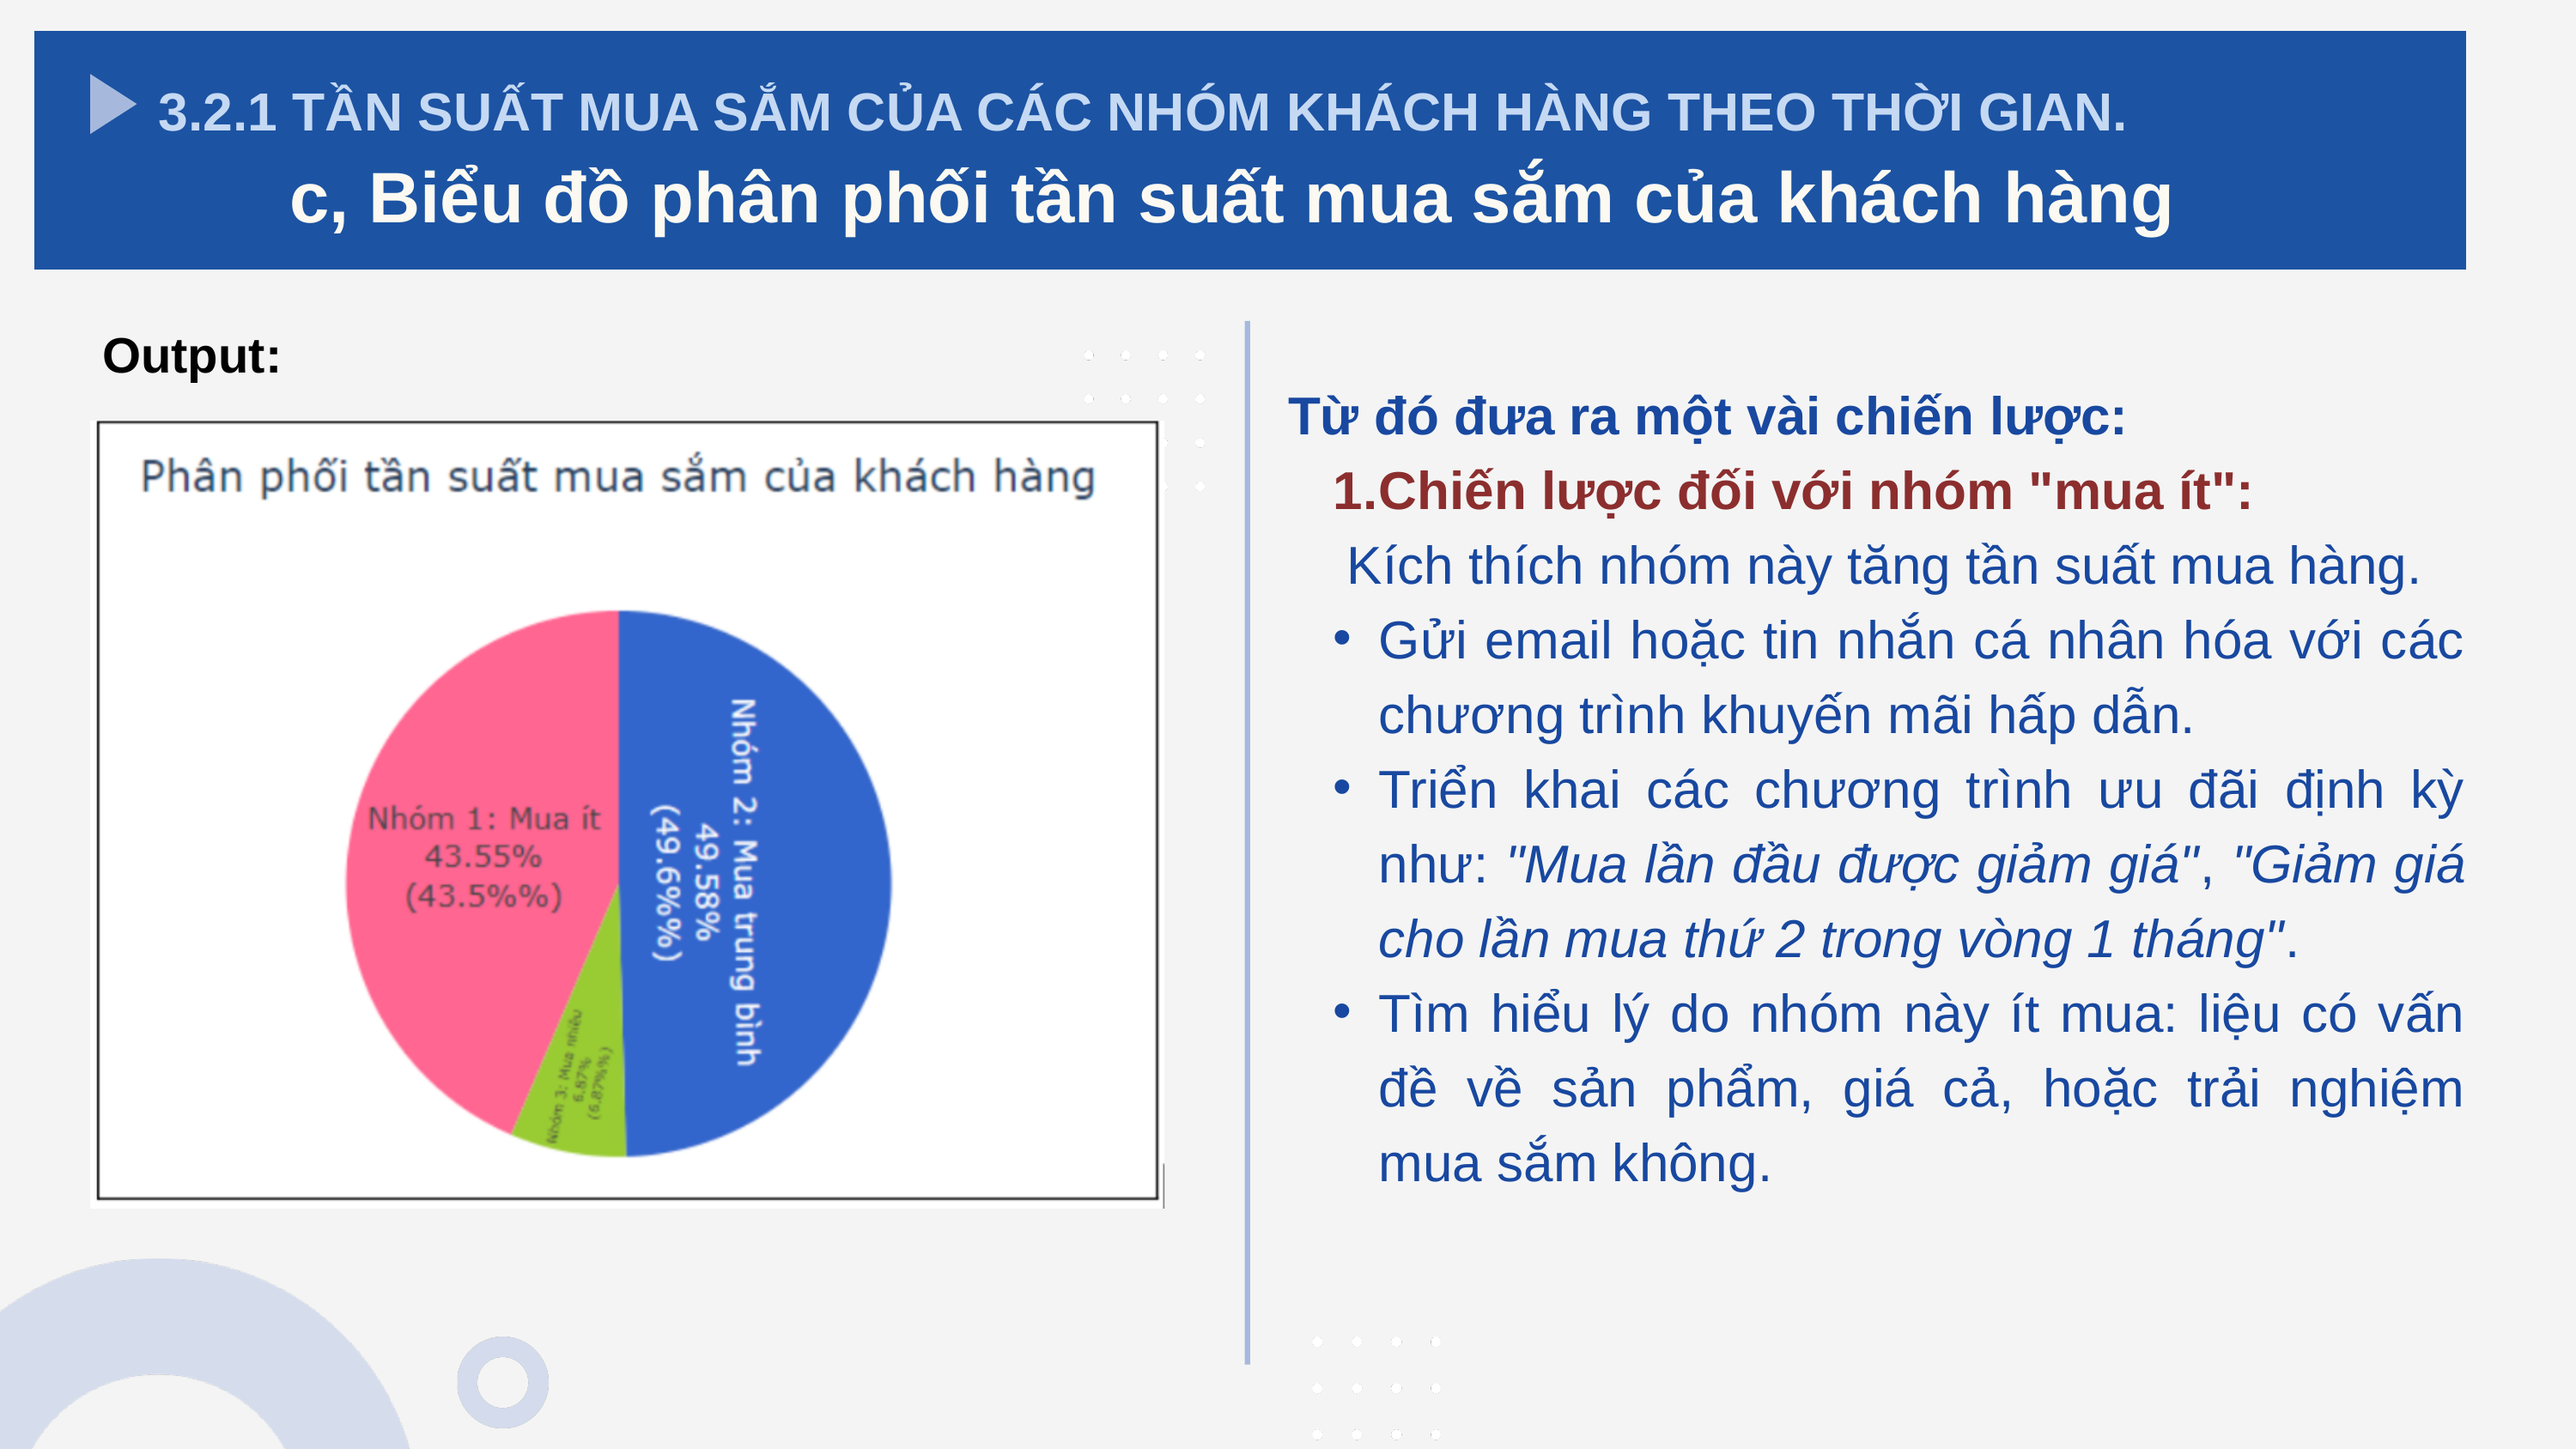

3.2.1 TẦN SUẤT MUA SẮM CỦA CÁC NHÓM KHÁCH HÀNG THEO THỜI GIAN.

c, Biểu đồ phân phối tần suất mua sắm của khách hàng

Output:

Từ đó đưa ra một vài chiến lược:
Chiến lược đối với nhóm "mua ít":
    Kích thích nhóm này tăng tần suất mua hàng.
Gửi email hoặc tin nhắn cá nhân hóa với các chương trình khuyến mãi hấp dẫn.
Triển khai các chương trình ưu đãi định kỳ như: "Mua lần đầu được giảm giá", "Giảm giá cho lần mua thứ 2 trong vòng 1 tháng".
Tìm hiểu lý do nhóm này ít mua: liệu có vấn đề về sản phẩm, giá cả, hoặc trải nghiệm mua sắm không.